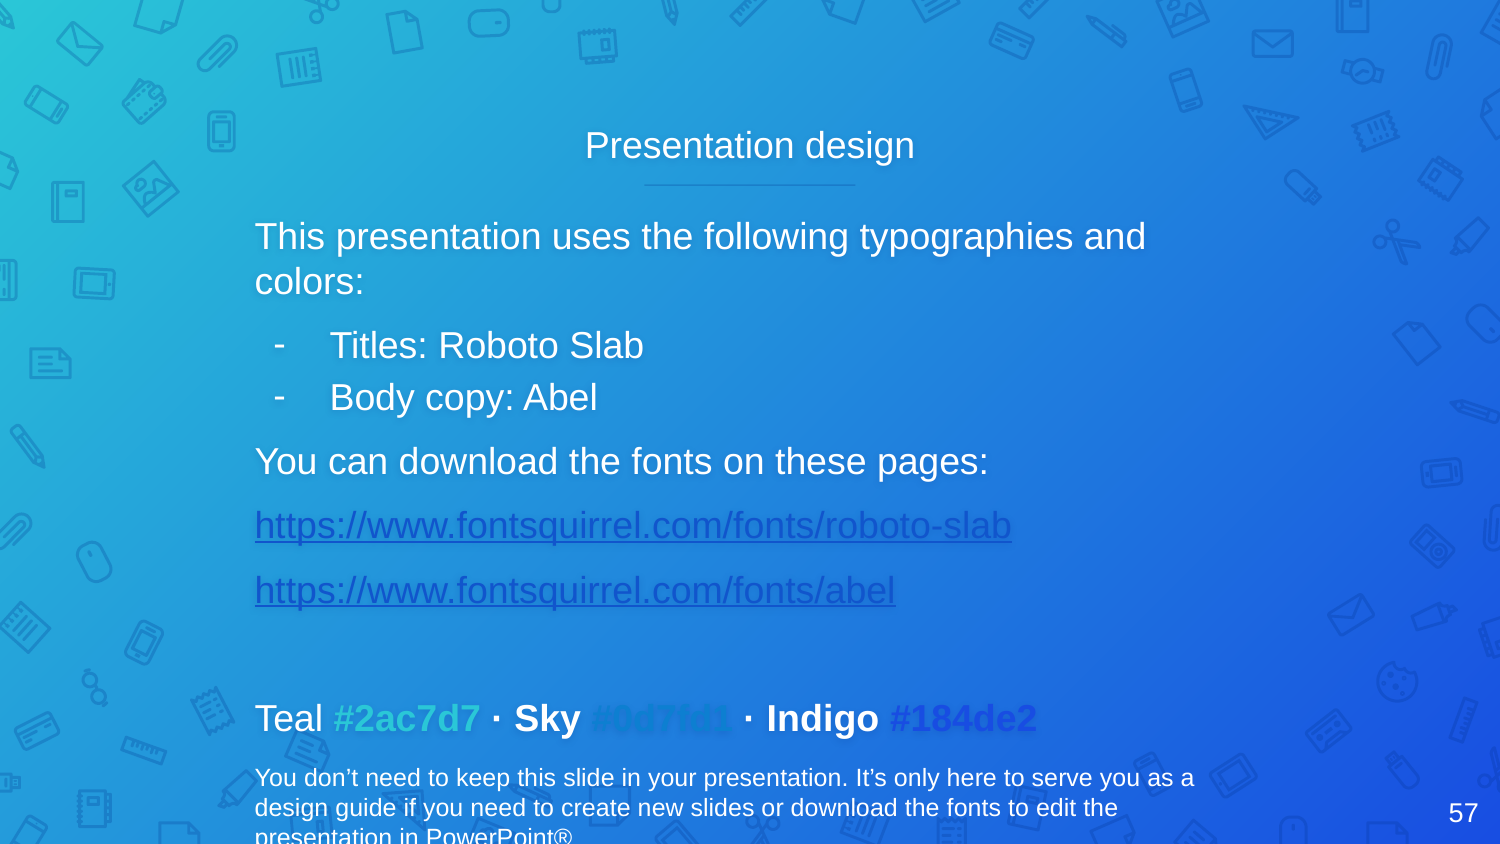

# Presentation design
This presentation uses the following typographies and colors:
Titles: Roboto Slab
Body copy: Abel
You can download the fonts on these pages:
https://www.fontsquirrel.com/fonts/roboto-slab
https://www.fontsquirrel.com/fonts/abel

Teal #2ac7d7 · Sky #0d7fd1 · Indigo #184de2
You don’t need to keep this slide in your presentation. It’s only here to serve you as a design guide if you need to create new slides or download the fonts to edit the presentation in PowerPoint®

57